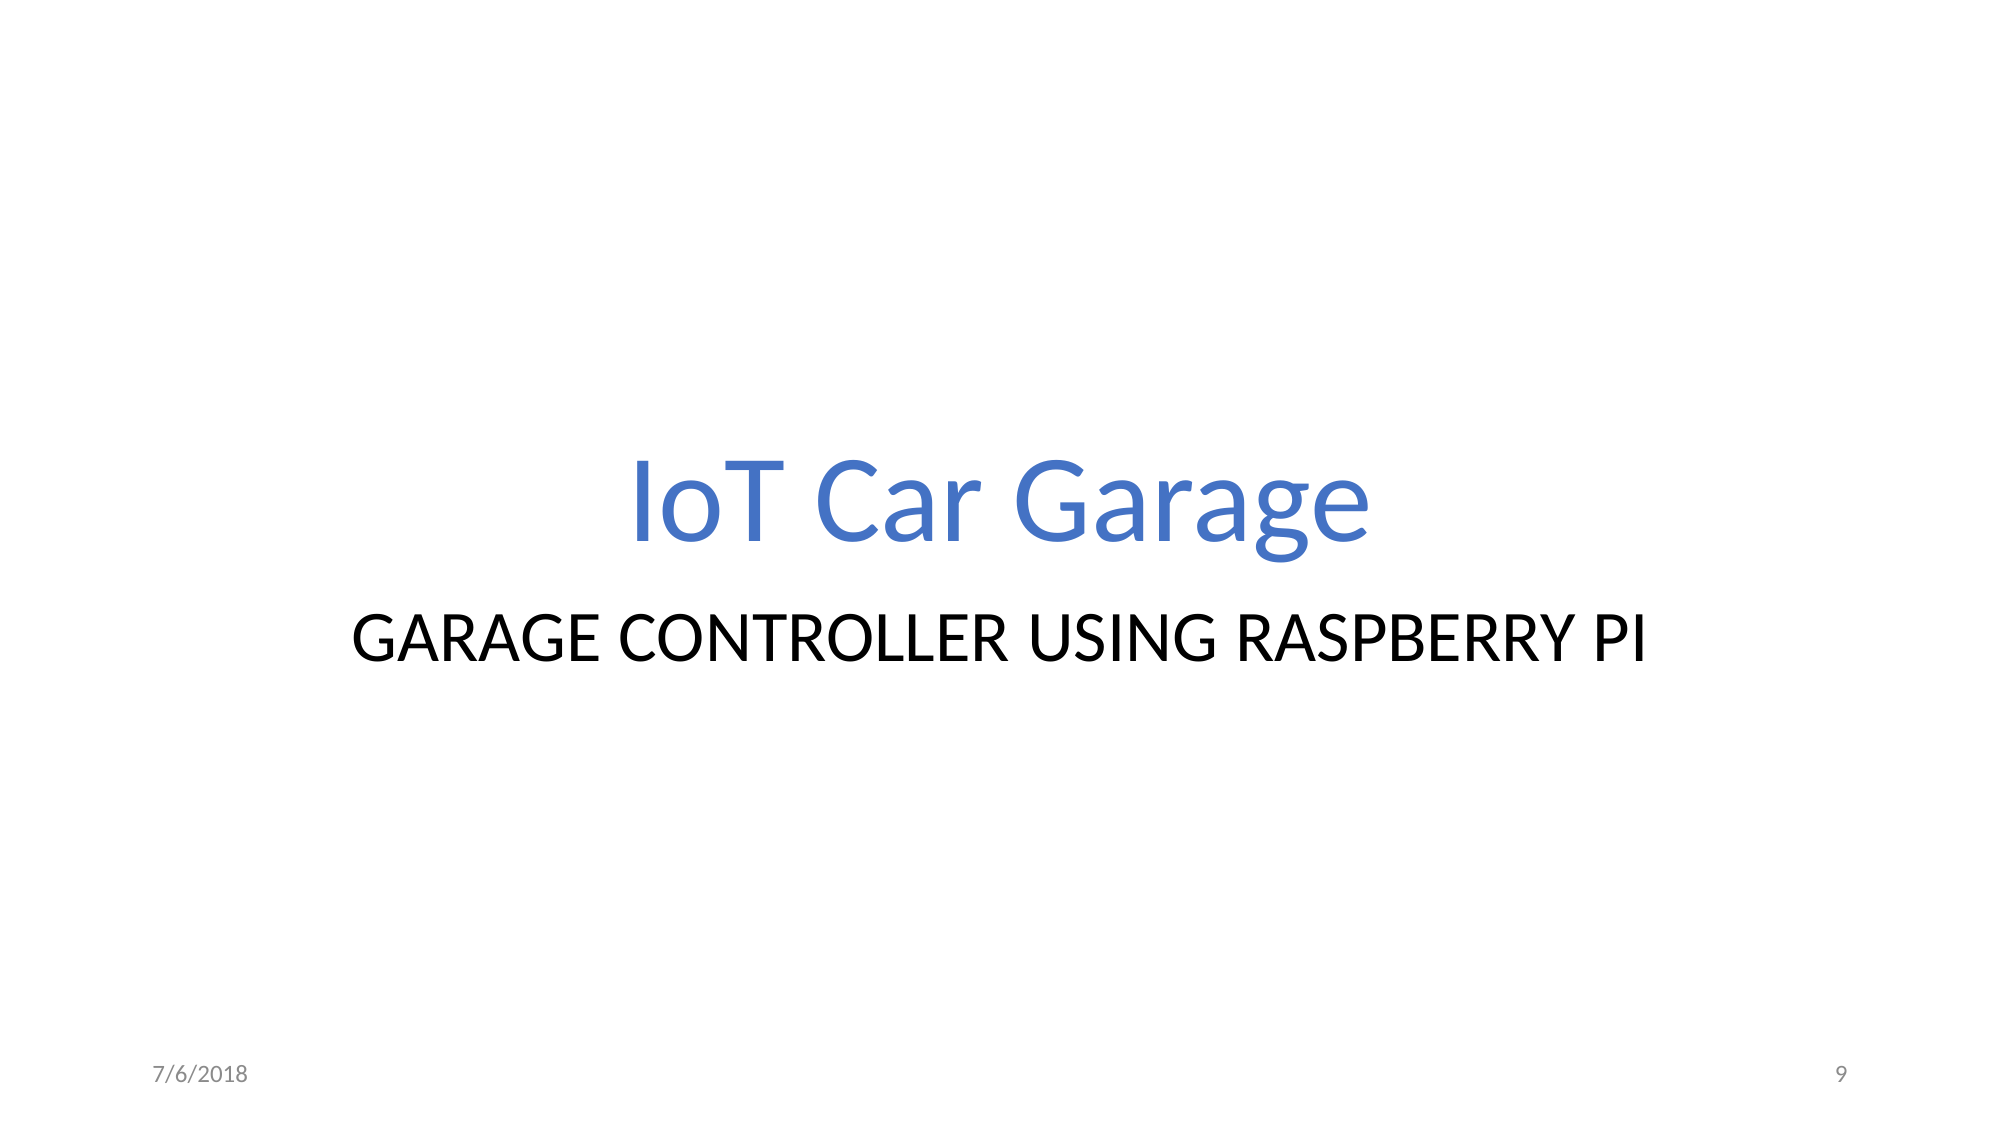

# IoT Car Garage
GARAGE CONTROLLER USING RASPBERRY PI

7/6/2018
9